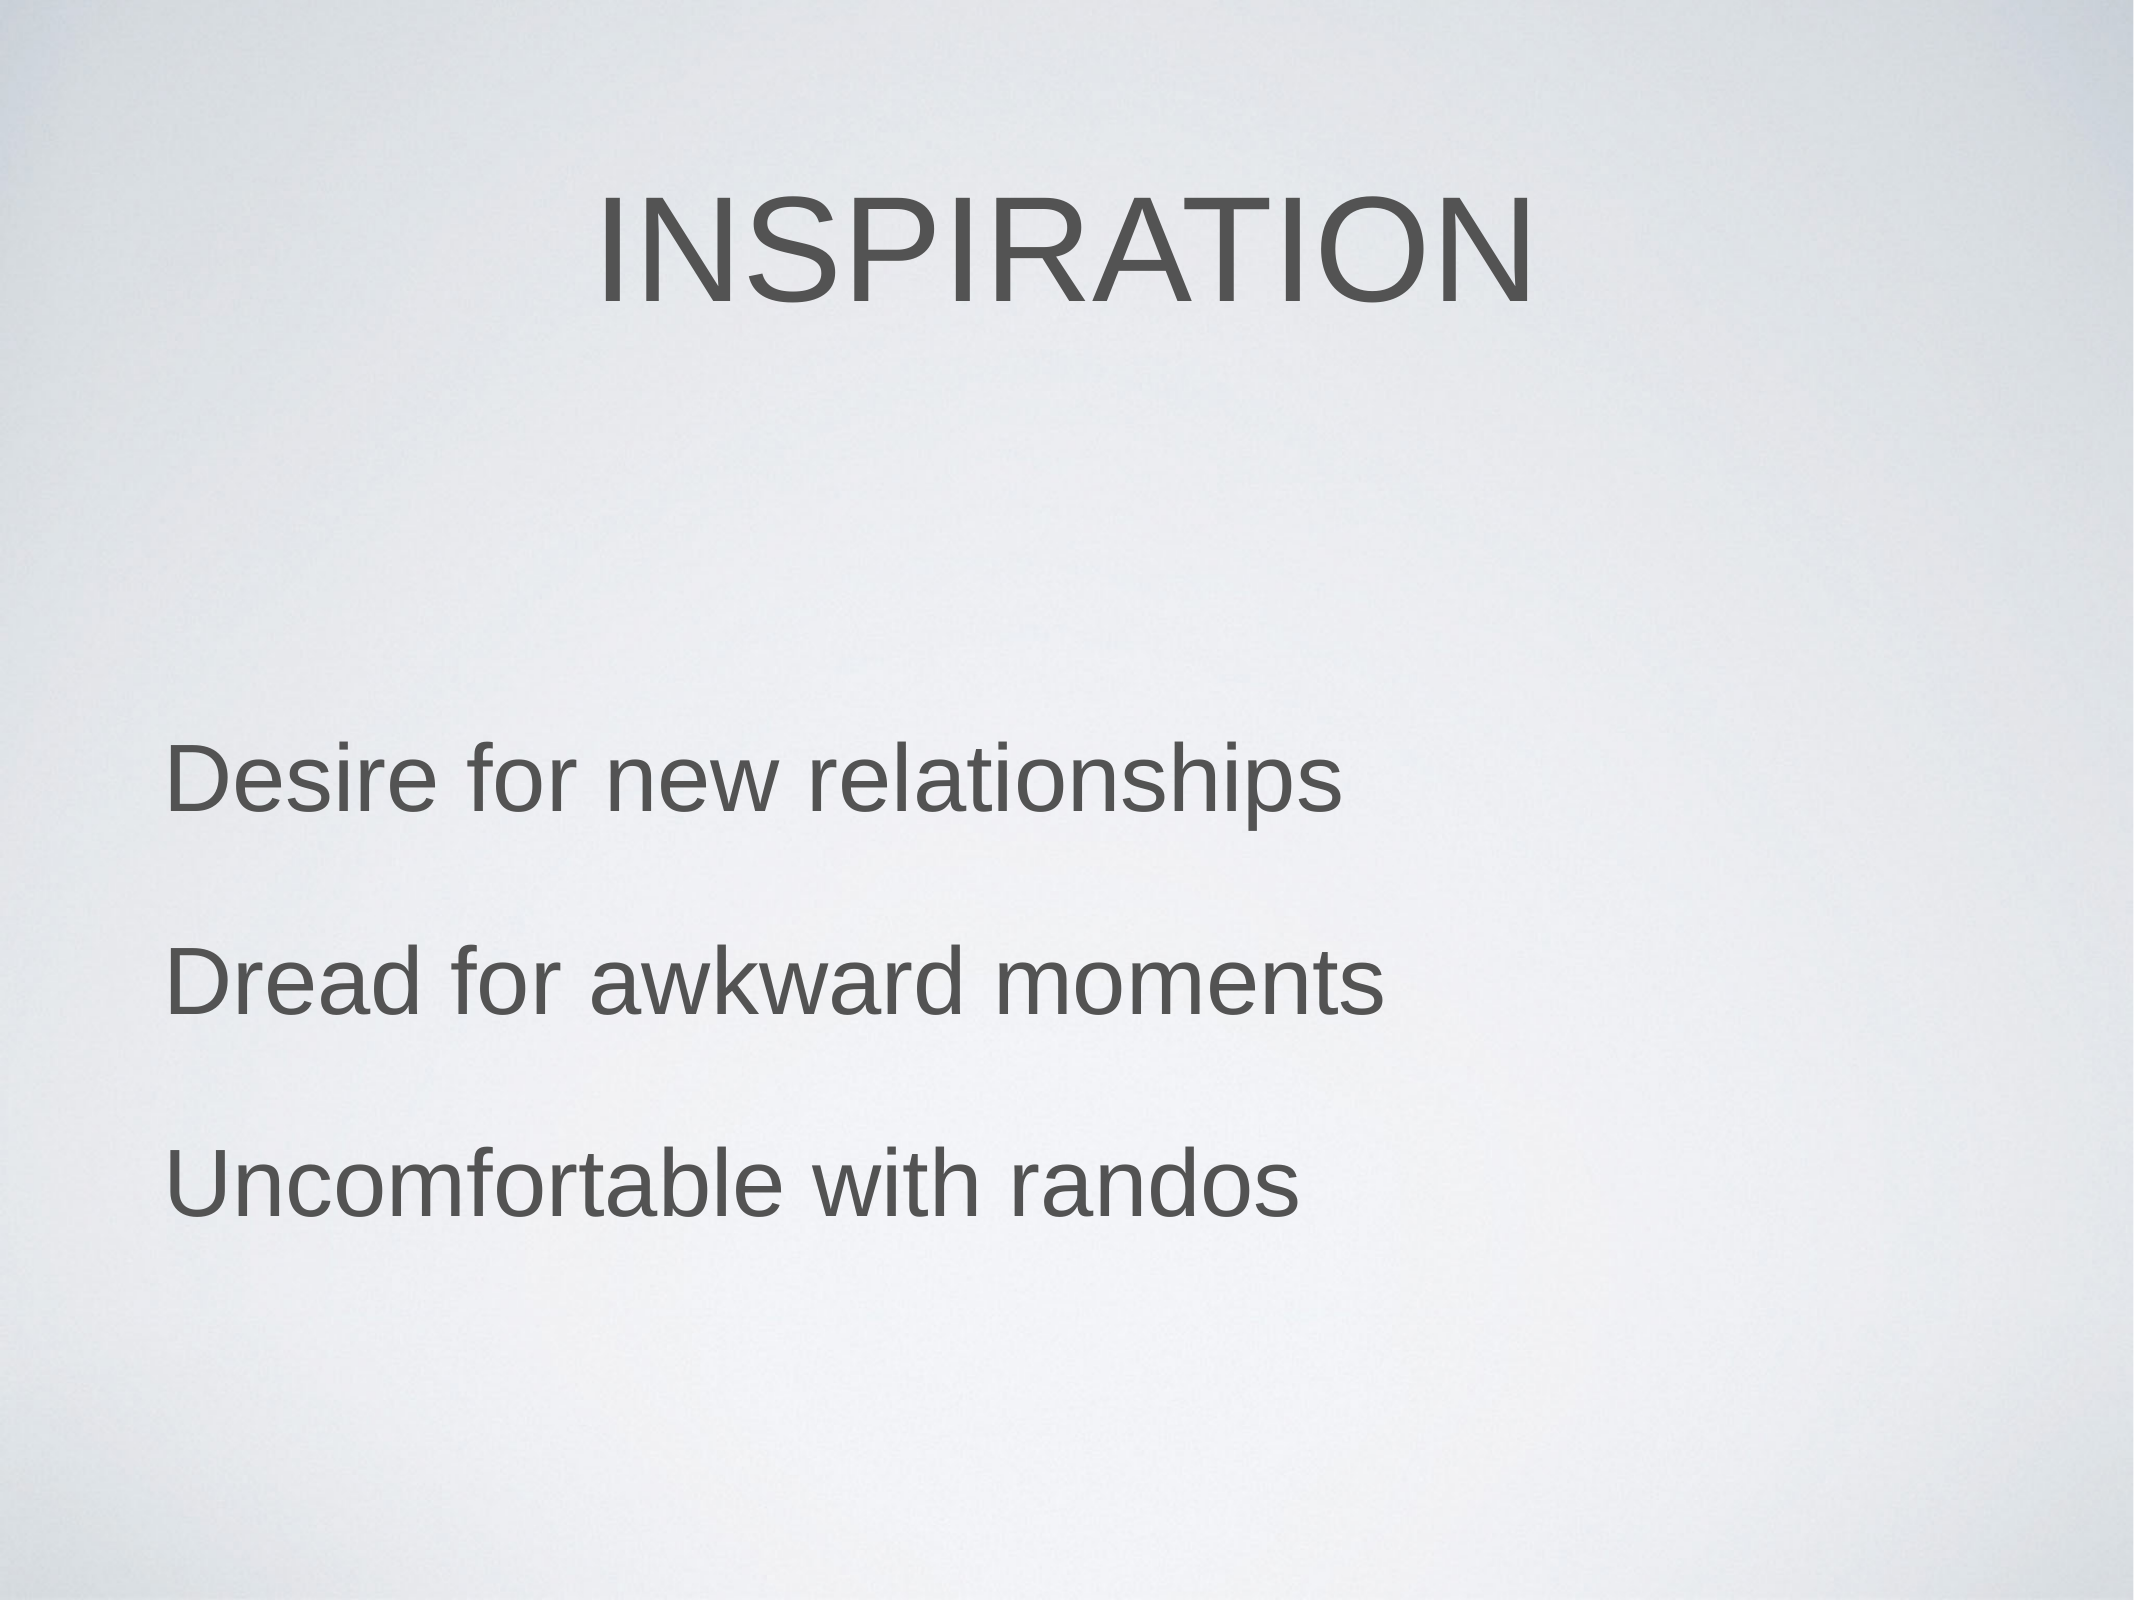

# Inspiration
Desire for new relationships
Dread for awkward moments
Uncomfortable with randos